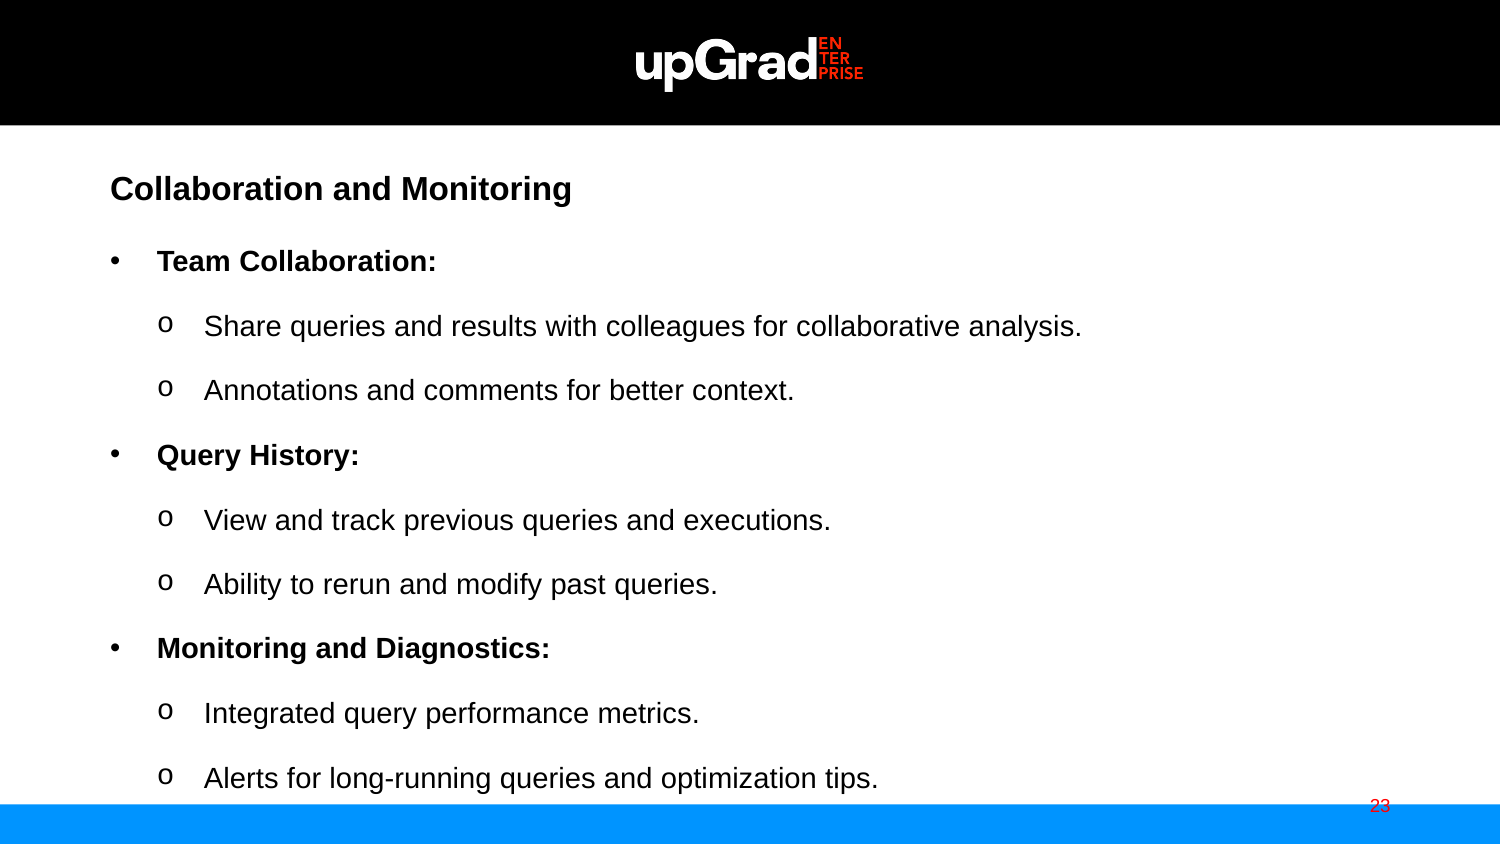

Collaboration and Monitoring
Team Collaboration:
Share queries and results with colleagues for collaborative analysis.
Annotations and comments for better context.
Query History:
View and track previous queries and executions.
Ability to rerun and modify past queries.
Monitoring and Diagnostics:
Integrated query performance metrics.
Alerts for long-running queries and optimization tips.
23